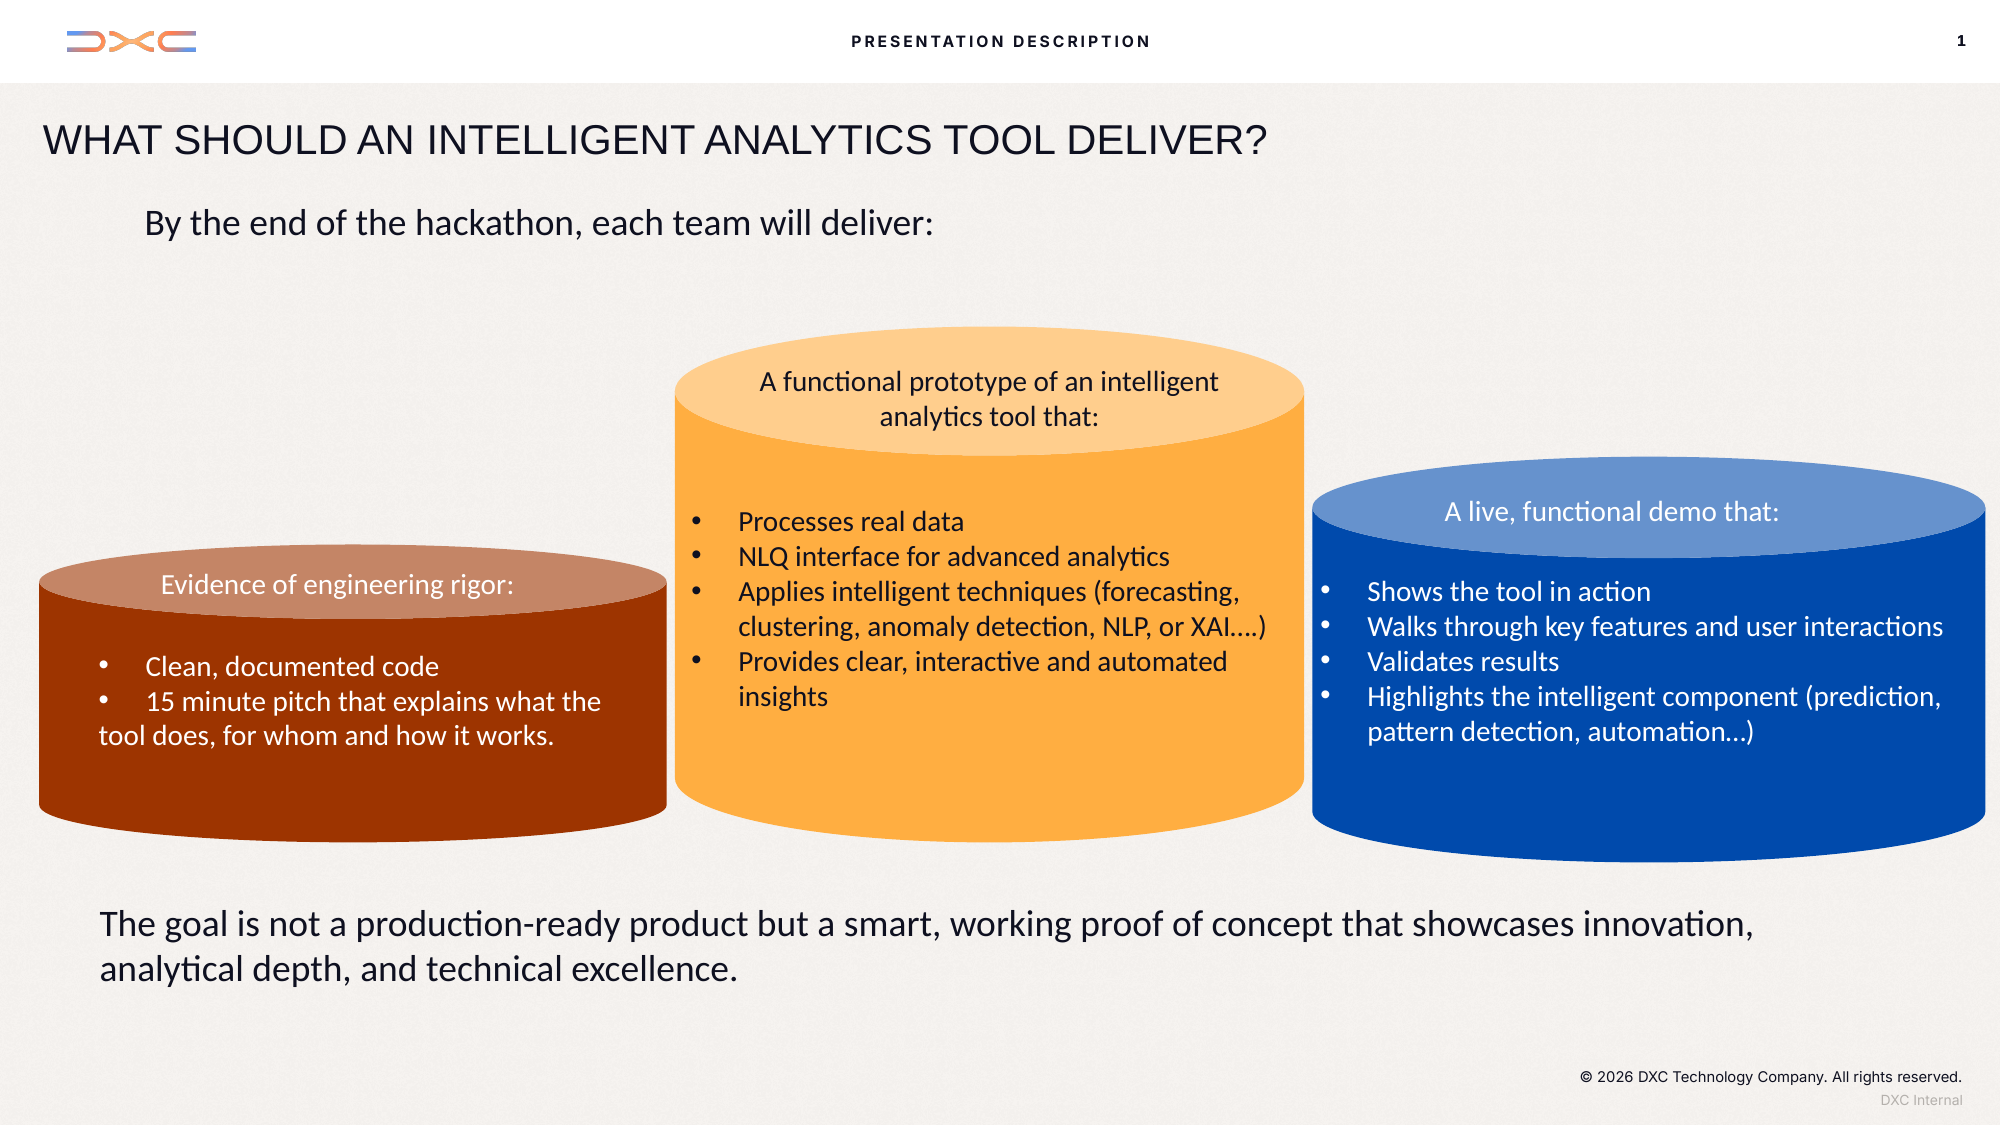

# What Should an Intelligent Analytics Tool Deliver?
By the end of the hackathon, each team will deliver:

A functional prototype of an intelligent analytics tool that:

Processes real data
NLQ interface for advanced analytics
Applies intelligent techniques (forecasting, clustering, anomaly detection, NLP, or XAI….)
Provides clear, interactive and automated insights
A live, functional demo that:

Evidence of engineering rigor:
Shows the tool in action
Walks through key features and user interactions
Validates results
Highlights the intelligent component (prediction, pattern detection, automation…)
Clean, documented code
15 minute pitch that explains what the
tool does, for whom and how it works.
The goal is not a production-ready product but a smart, working proof of concept that showcases innovation, analytical depth, and technical excellence.